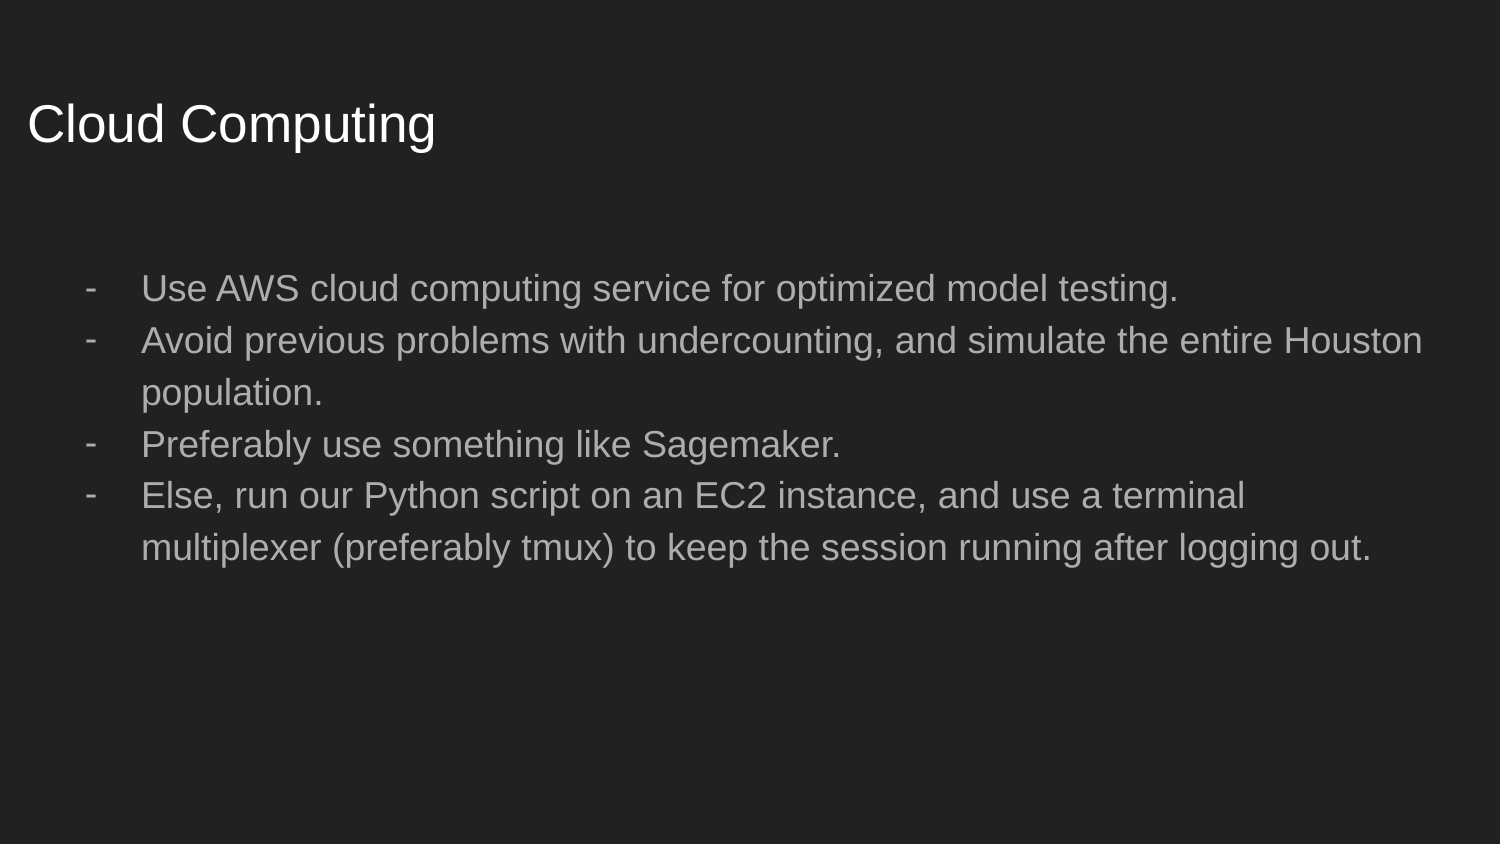

# Cloud Computing
Use AWS cloud computing service for optimized model testing.
Avoid previous problems with undercounting, and simulate the entire Houston population.
Preferably use something like Sagemaker.
Else, run our Python script on an EC2 instance, and use a terminal multiplexer (preferably tmux) to keep the session running after logging out.